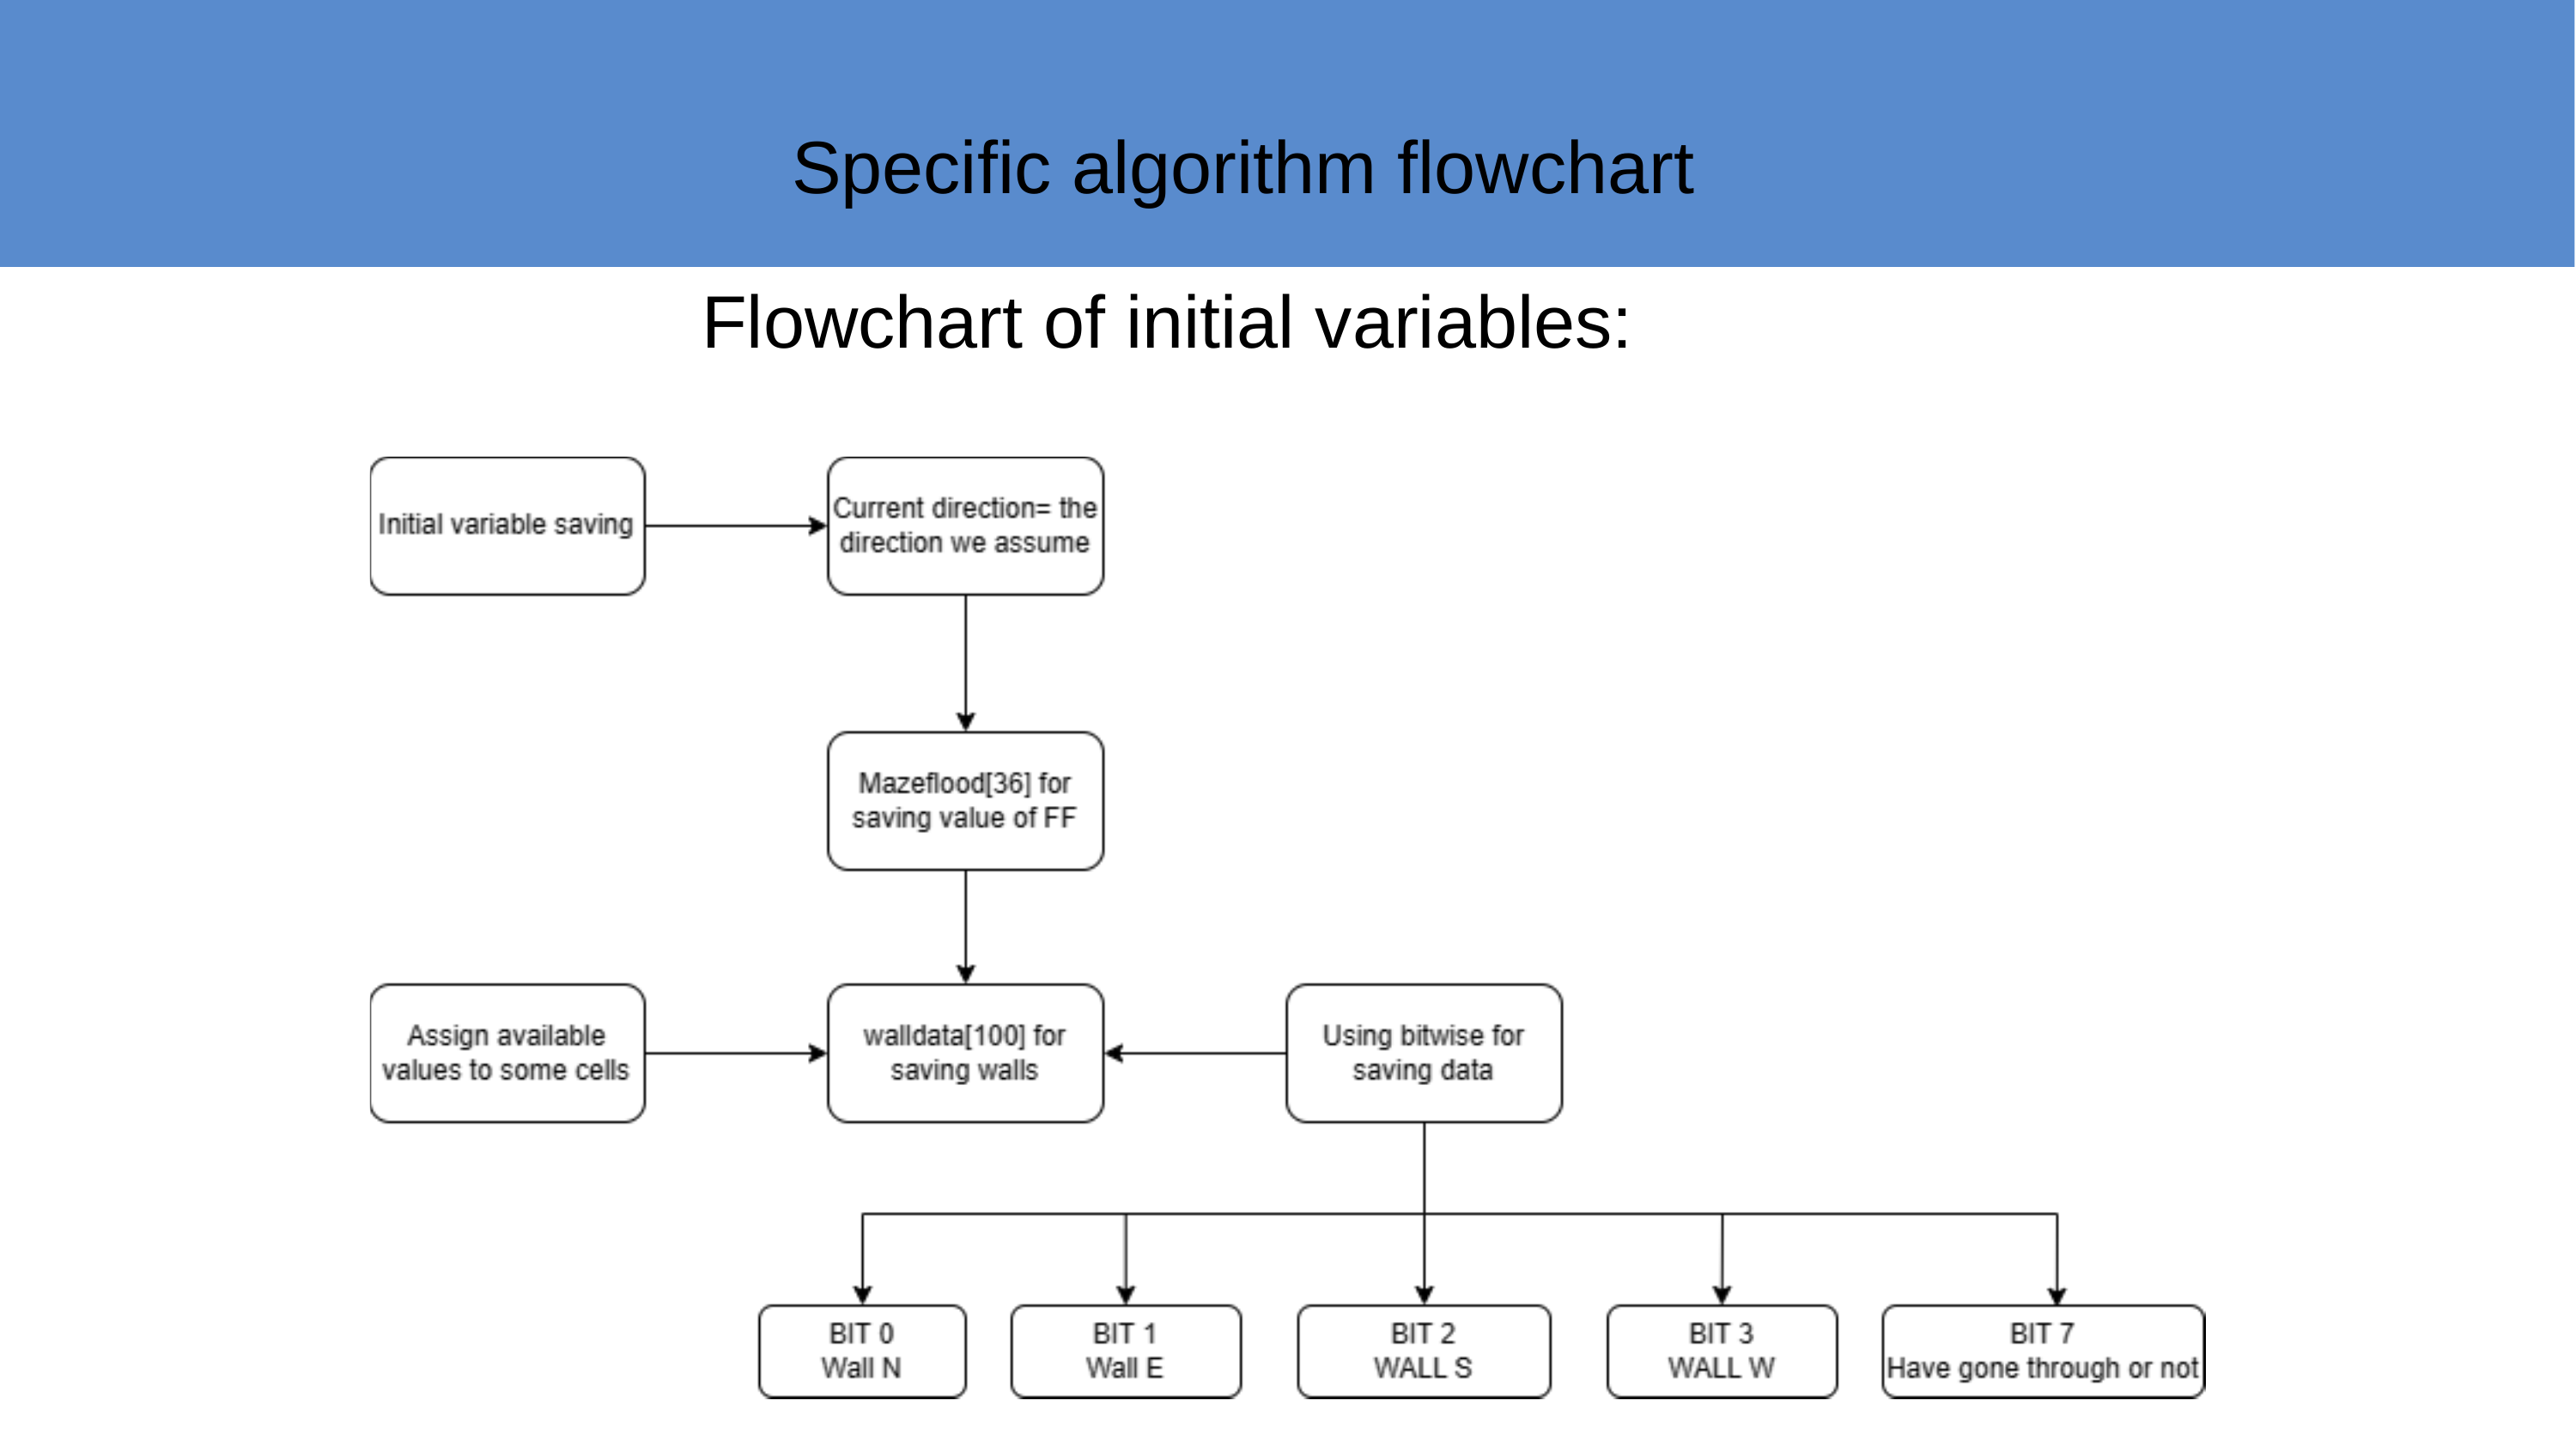

Specific algorithm flowchart

Flowchart of initial variables: